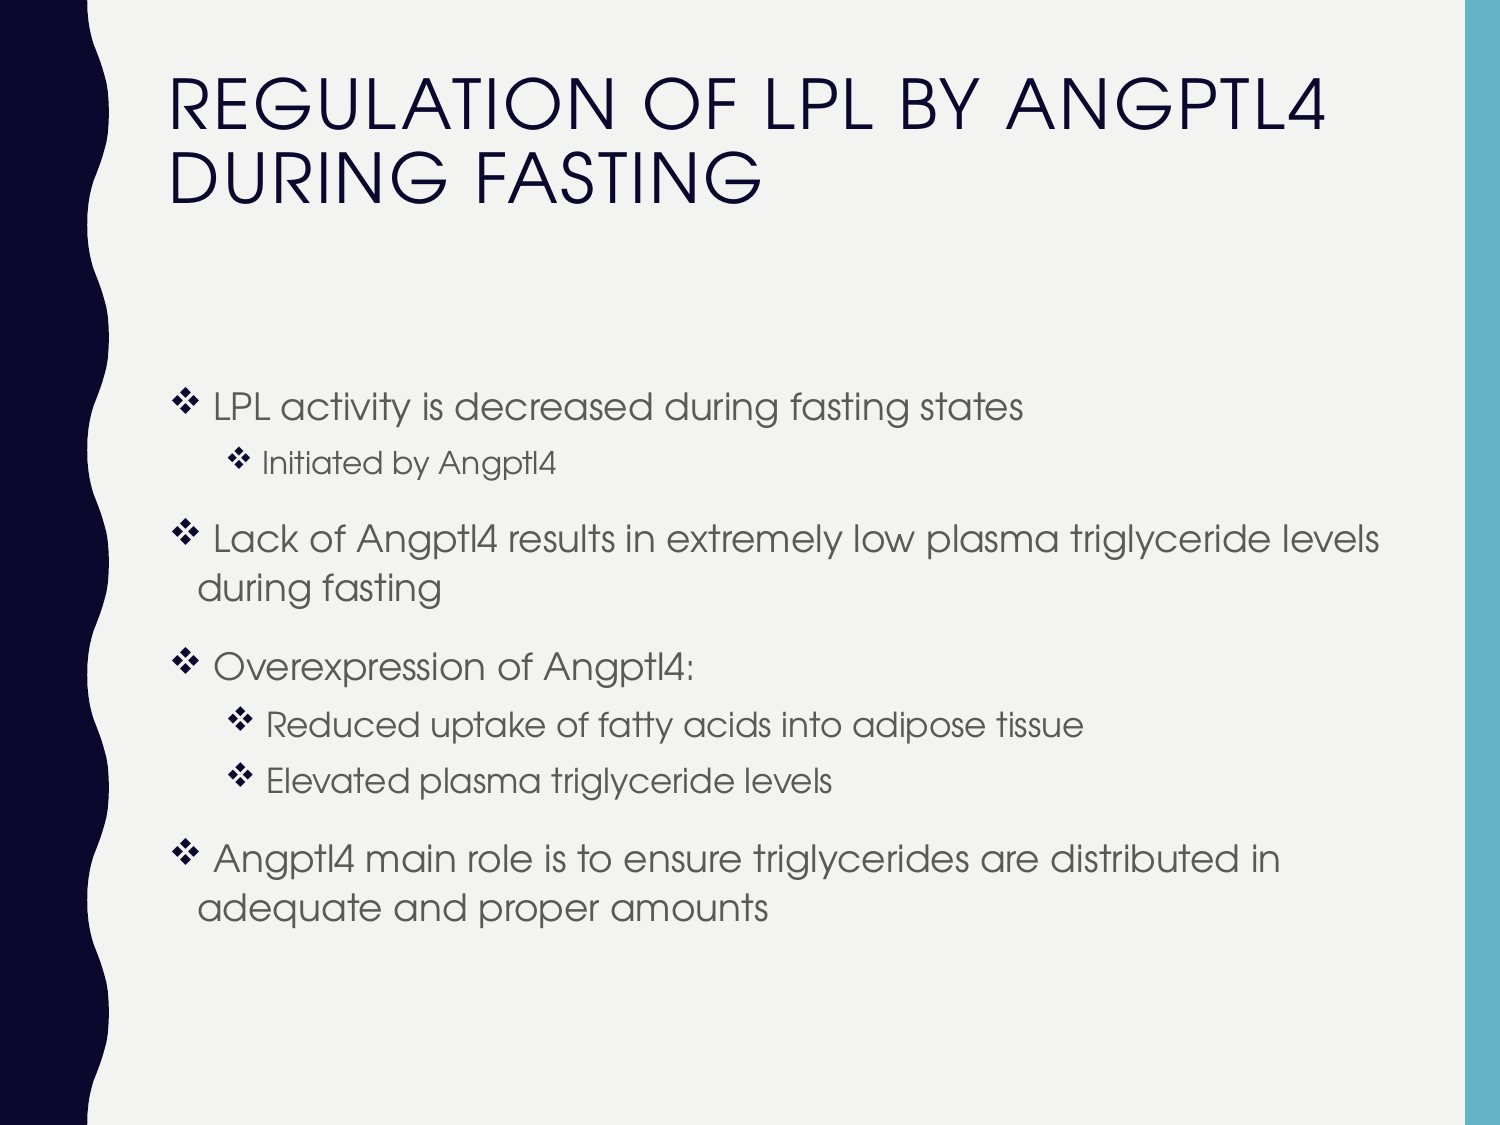

# Regulation of LPL By Angptl4 During Fasting
 LPL activity is decreased during fasting states
 Initiated by Angptl4
 Lack of Angptl4 results in extremely low plasma triglyceride levels during fasting
 Overexpression of Angptl4:
 Reduced uptake of fatty acids into adipose tissue
 Elevated plasma triglyceride levels
 Angptl4 main role is to ensure triglycerides are distributed in adequate and proper amounts